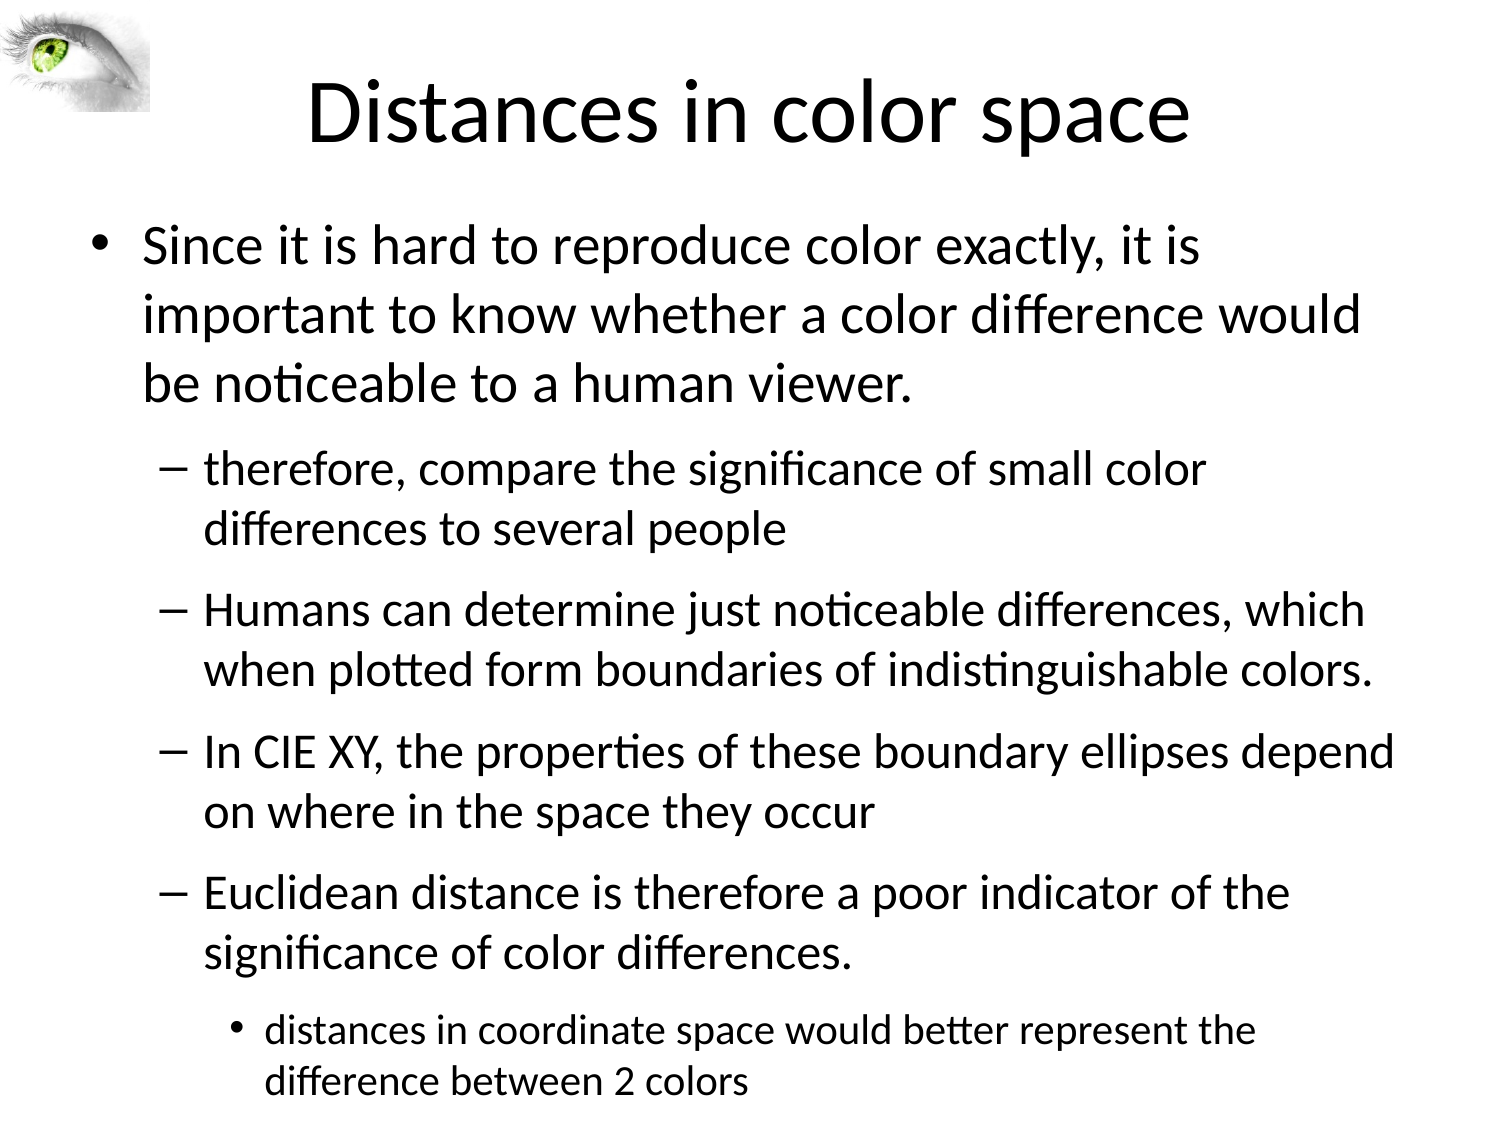

# Distances in color space
Since it is hard to reproduce color exactly, it is important to know whether a color difference would be noticeable to a human viewer.
therefore, compare the significance of small color differences to several people
Humans can determine just noticeable differences, which when plotted form boundaries of indistinguishable colors.
In CIE XY, the properties of these boundary ellipses depend on where in the space they occur
Euclidean distance is therefore a poor indicator of the significance of color differences.
distances in coordinate space would better represent the difference between 2 colors